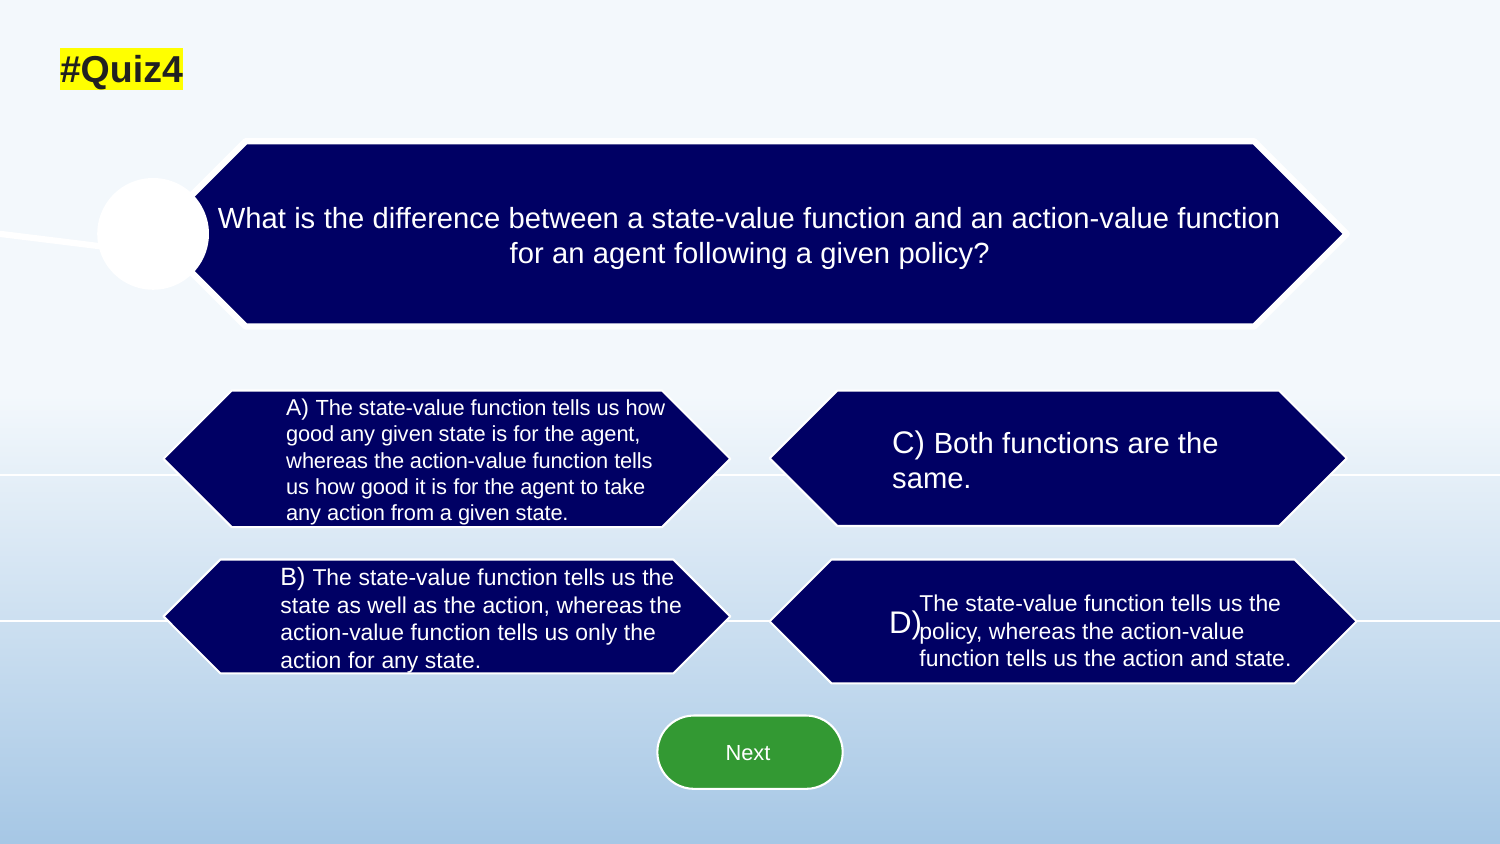

#Quiz4
What is the difference between a state-value function and an action-value function for an agent following a given policy?

A) The state-value function tells us how good any given state is for the agent, whereas the action-value function tells us how good it is for the agent to take any action from a given state.
C) Both functions are the same.
The state-value function tells us the policy, whereas the action-value function tells us the action and state.
B) The state-value function tells us the state as well as the action, whereas the action-value function tells us only the action for any state.
D)
Next